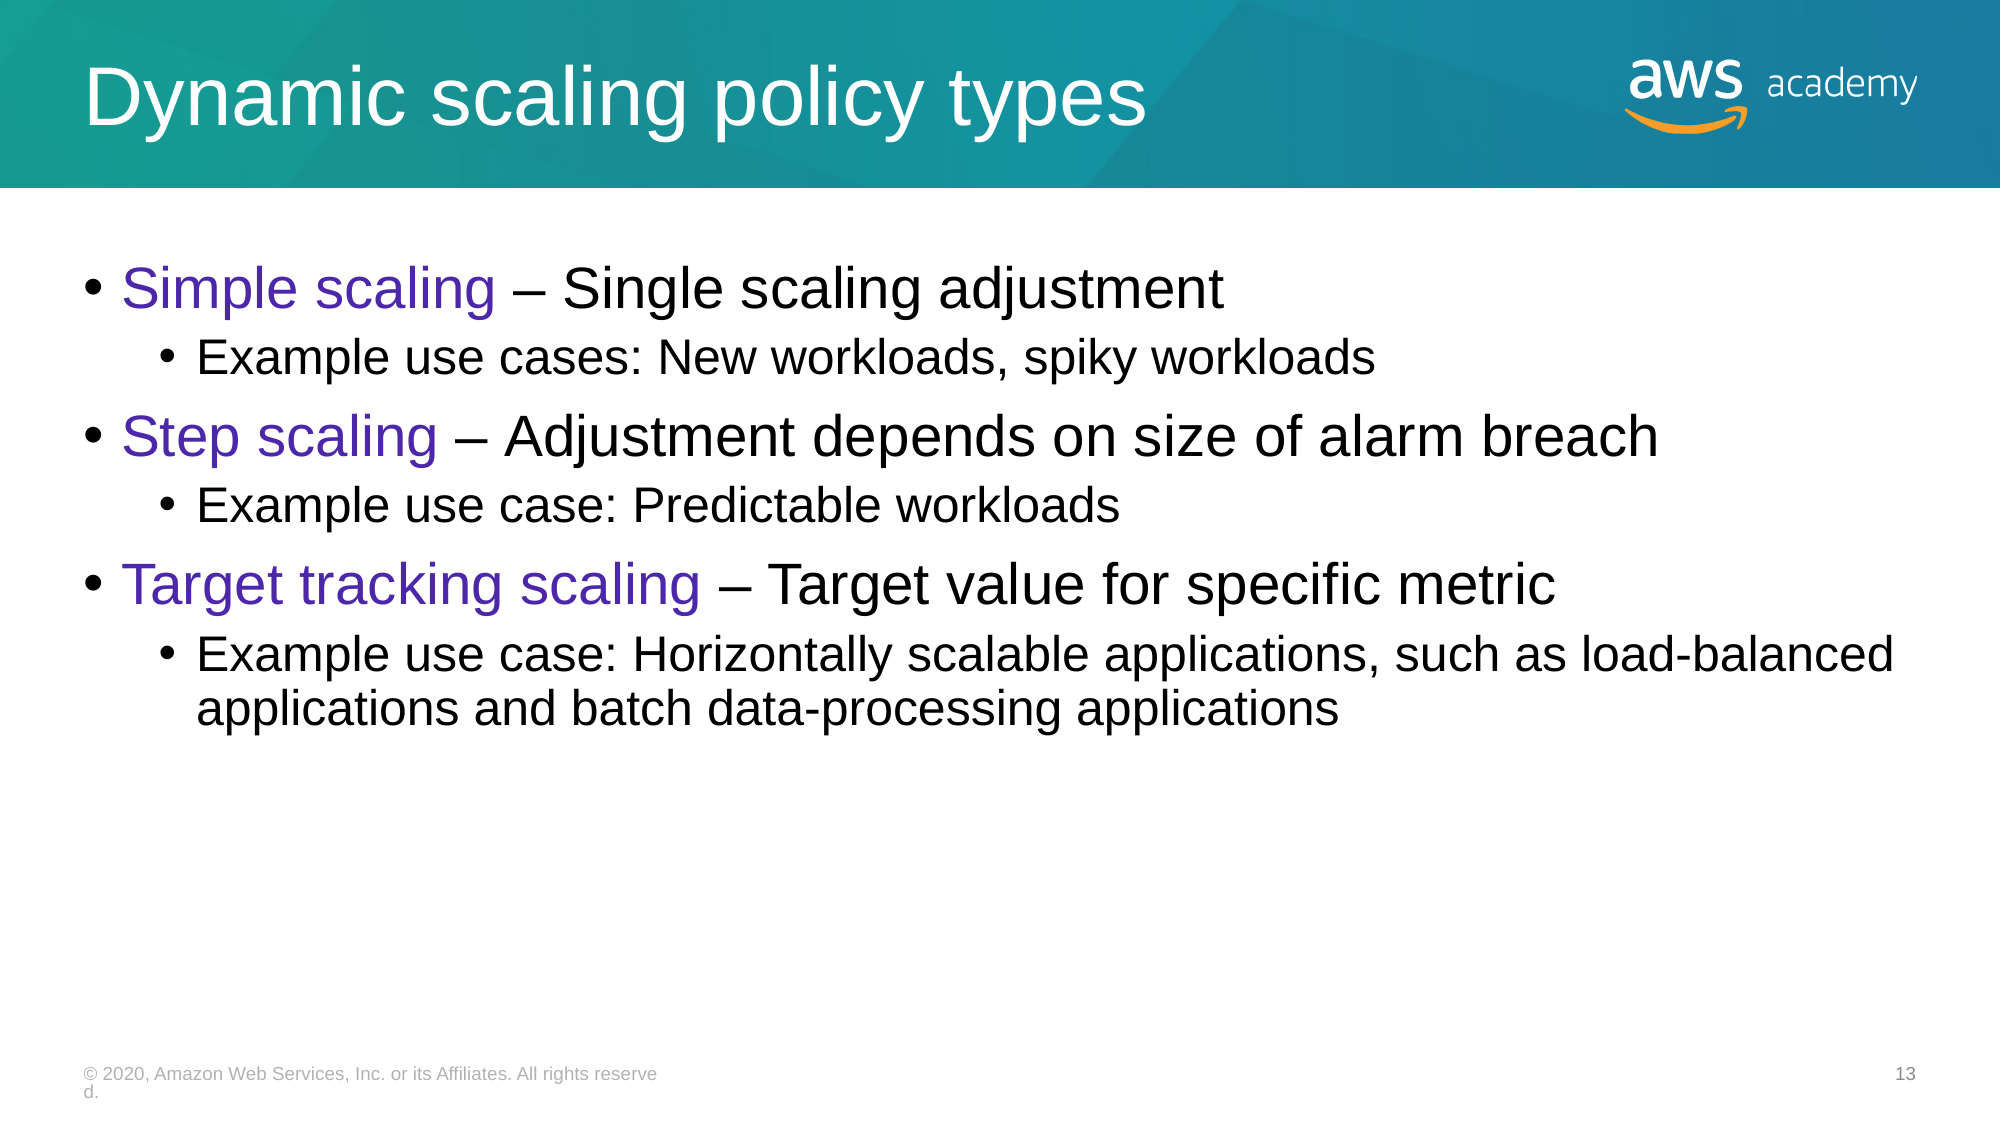

# Dynamic scaling policy types
Simple scaling – Single scaling adjustment
Example use cases: New workloads, spiky workloads
Step scaling – Adjustment depends on size of alarm breach
Example use case: Predictable workloads
Target tracking scaling – Target value for specific metric
Example use case: Horizontally scalable applications, such as load-balanced applications and batch data-processing applications
© 2020, Amazon Web Services, Inc. or its Affiliates. All rights reserved.
13